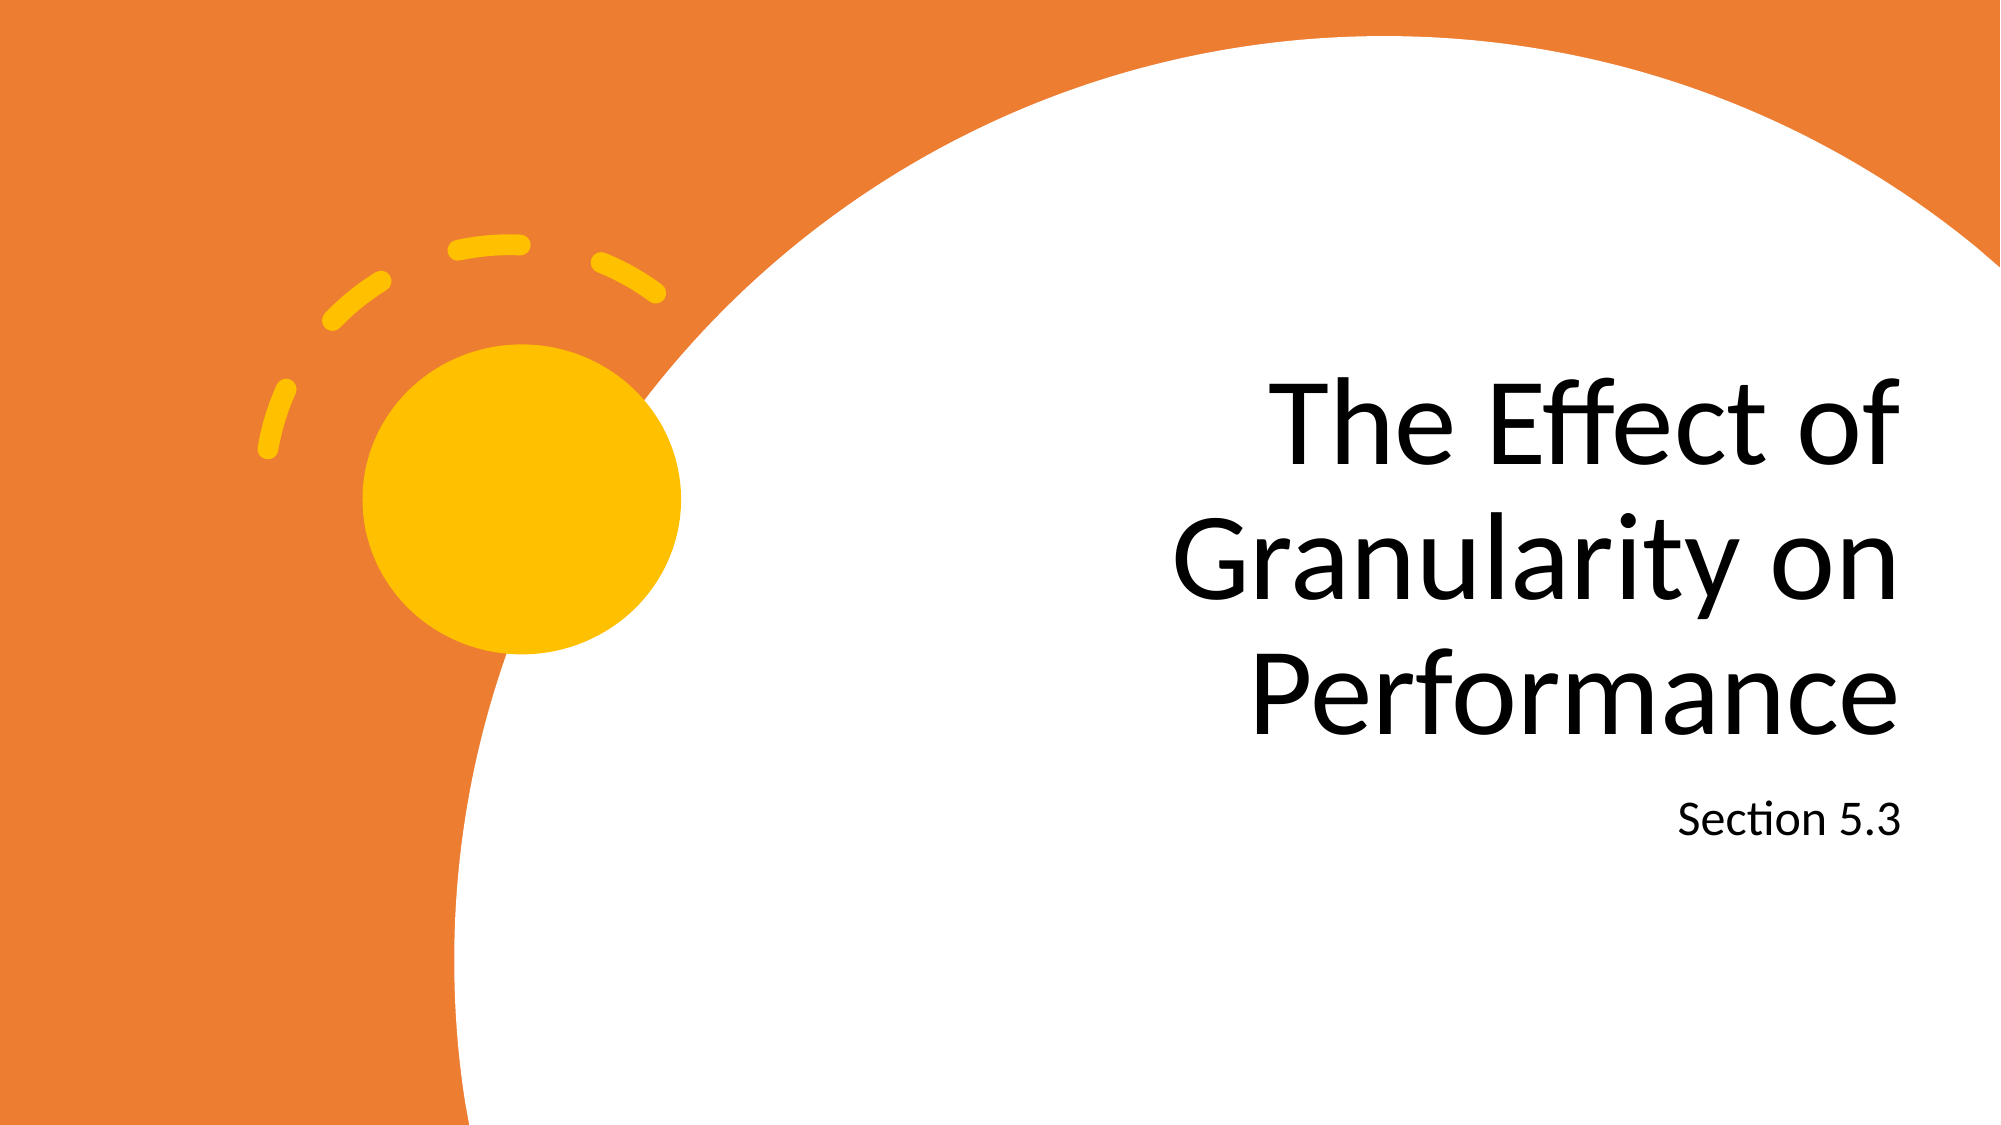

# The Effect of Granularity on Performance

Section 5.3